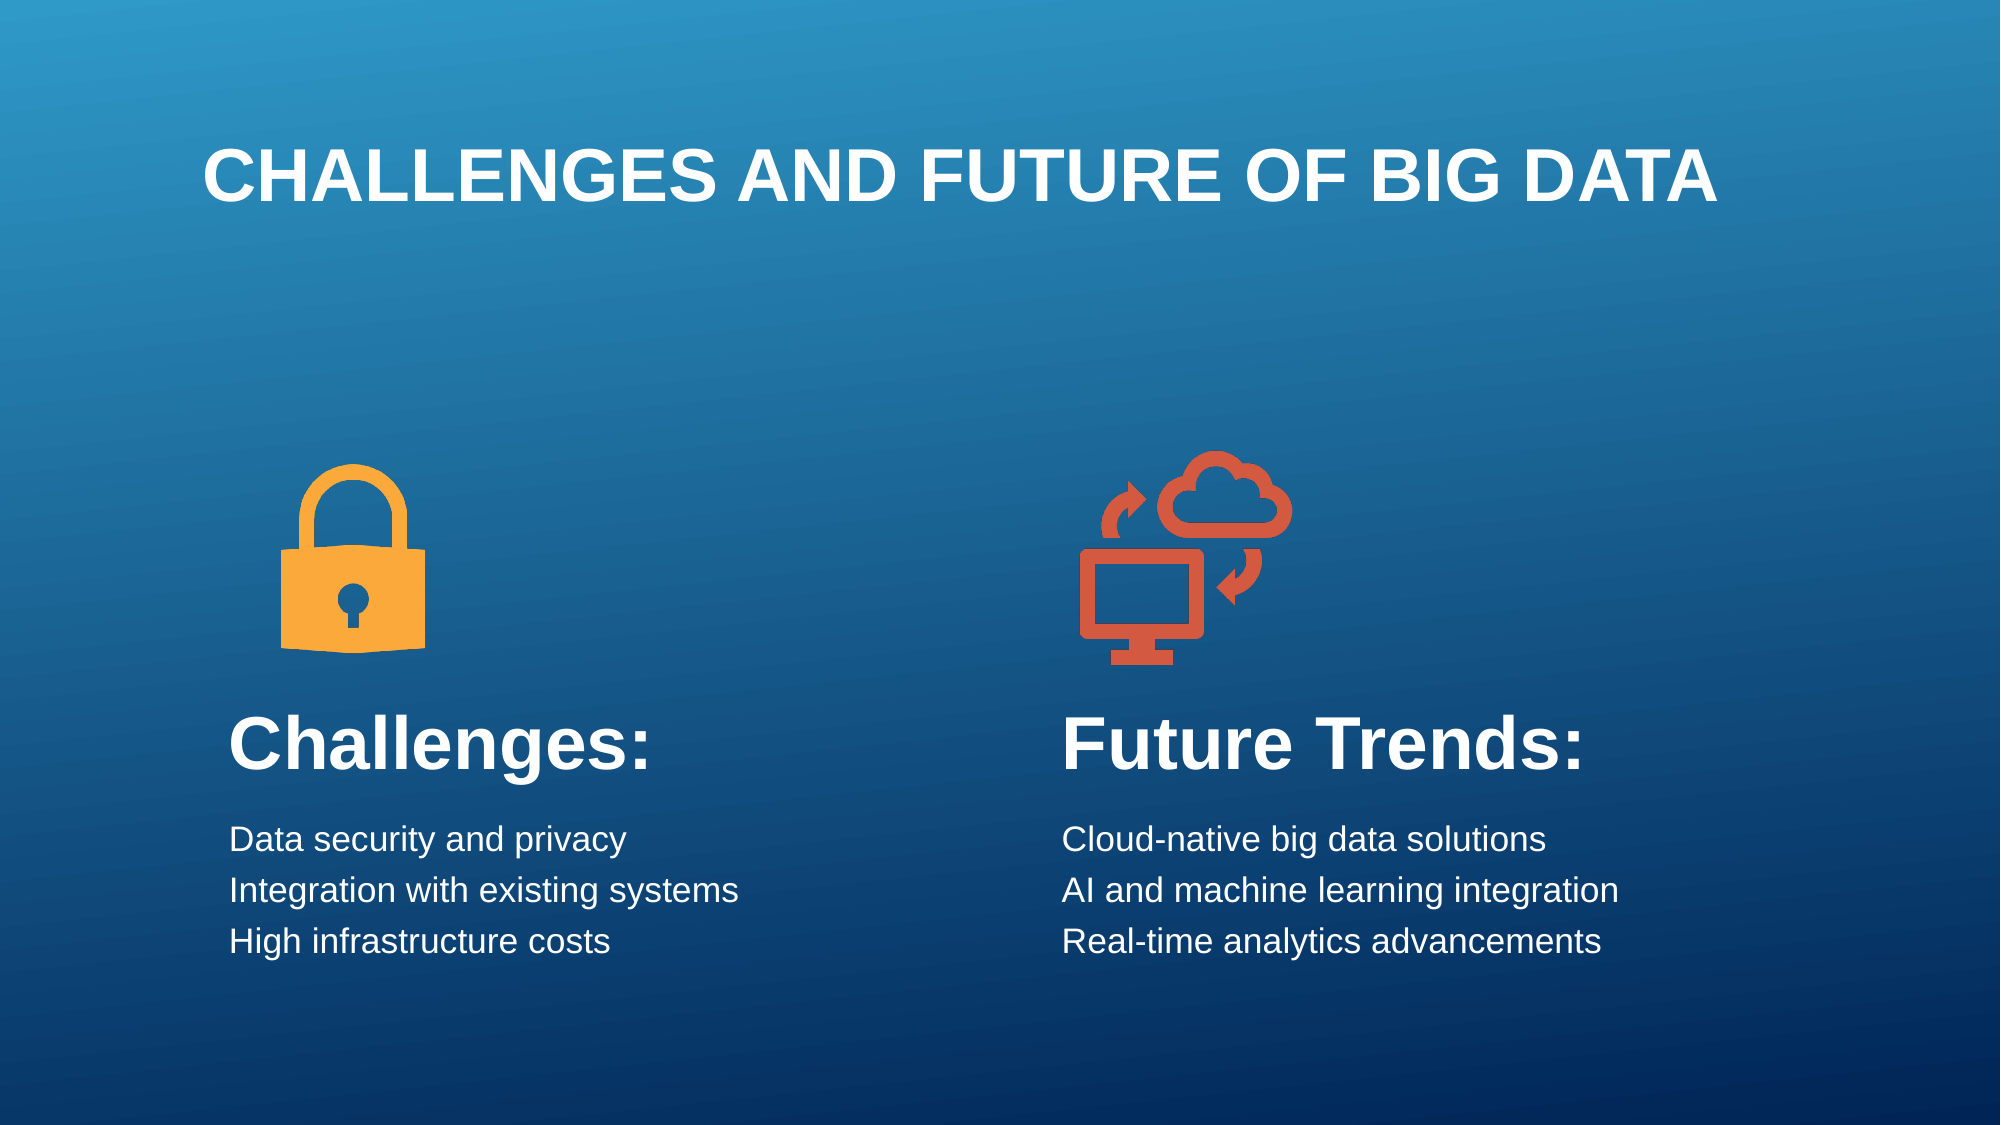

# Challenges and Future of Big Data
Challenges:
Data security and privacy
Integration with existing systems
High infrastructure costs
Future Trends:
Cloud-native big data solutions
AI and machine learning integration
Real-time analytics advancements